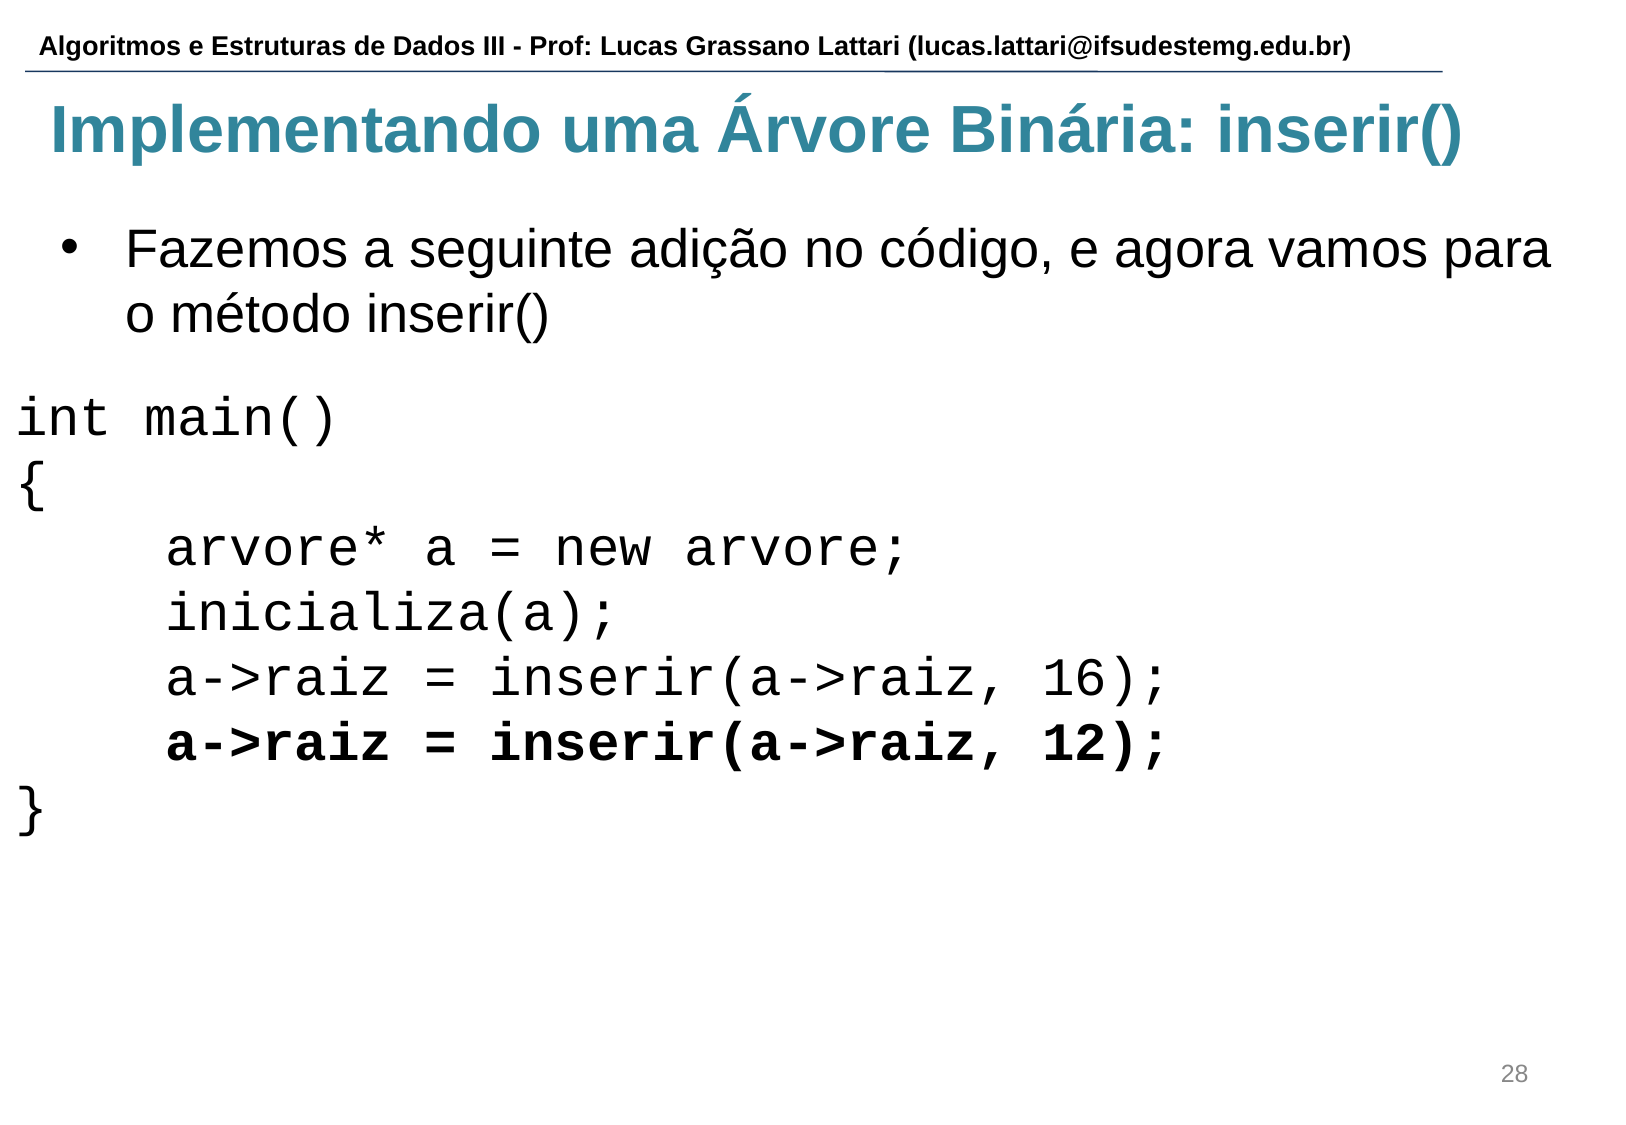

# Implementando uma Árvore Binária: inserir()
Fazemos a seguinte adição no código, e agora vamos para o método inserir()
int main()
{
	arvore* a = new arvore;
	inicializa(a);
	a->raiz = inserir(a->raiz, 16);
	a->raiz = inserir(a->raiz, 12);
}
28